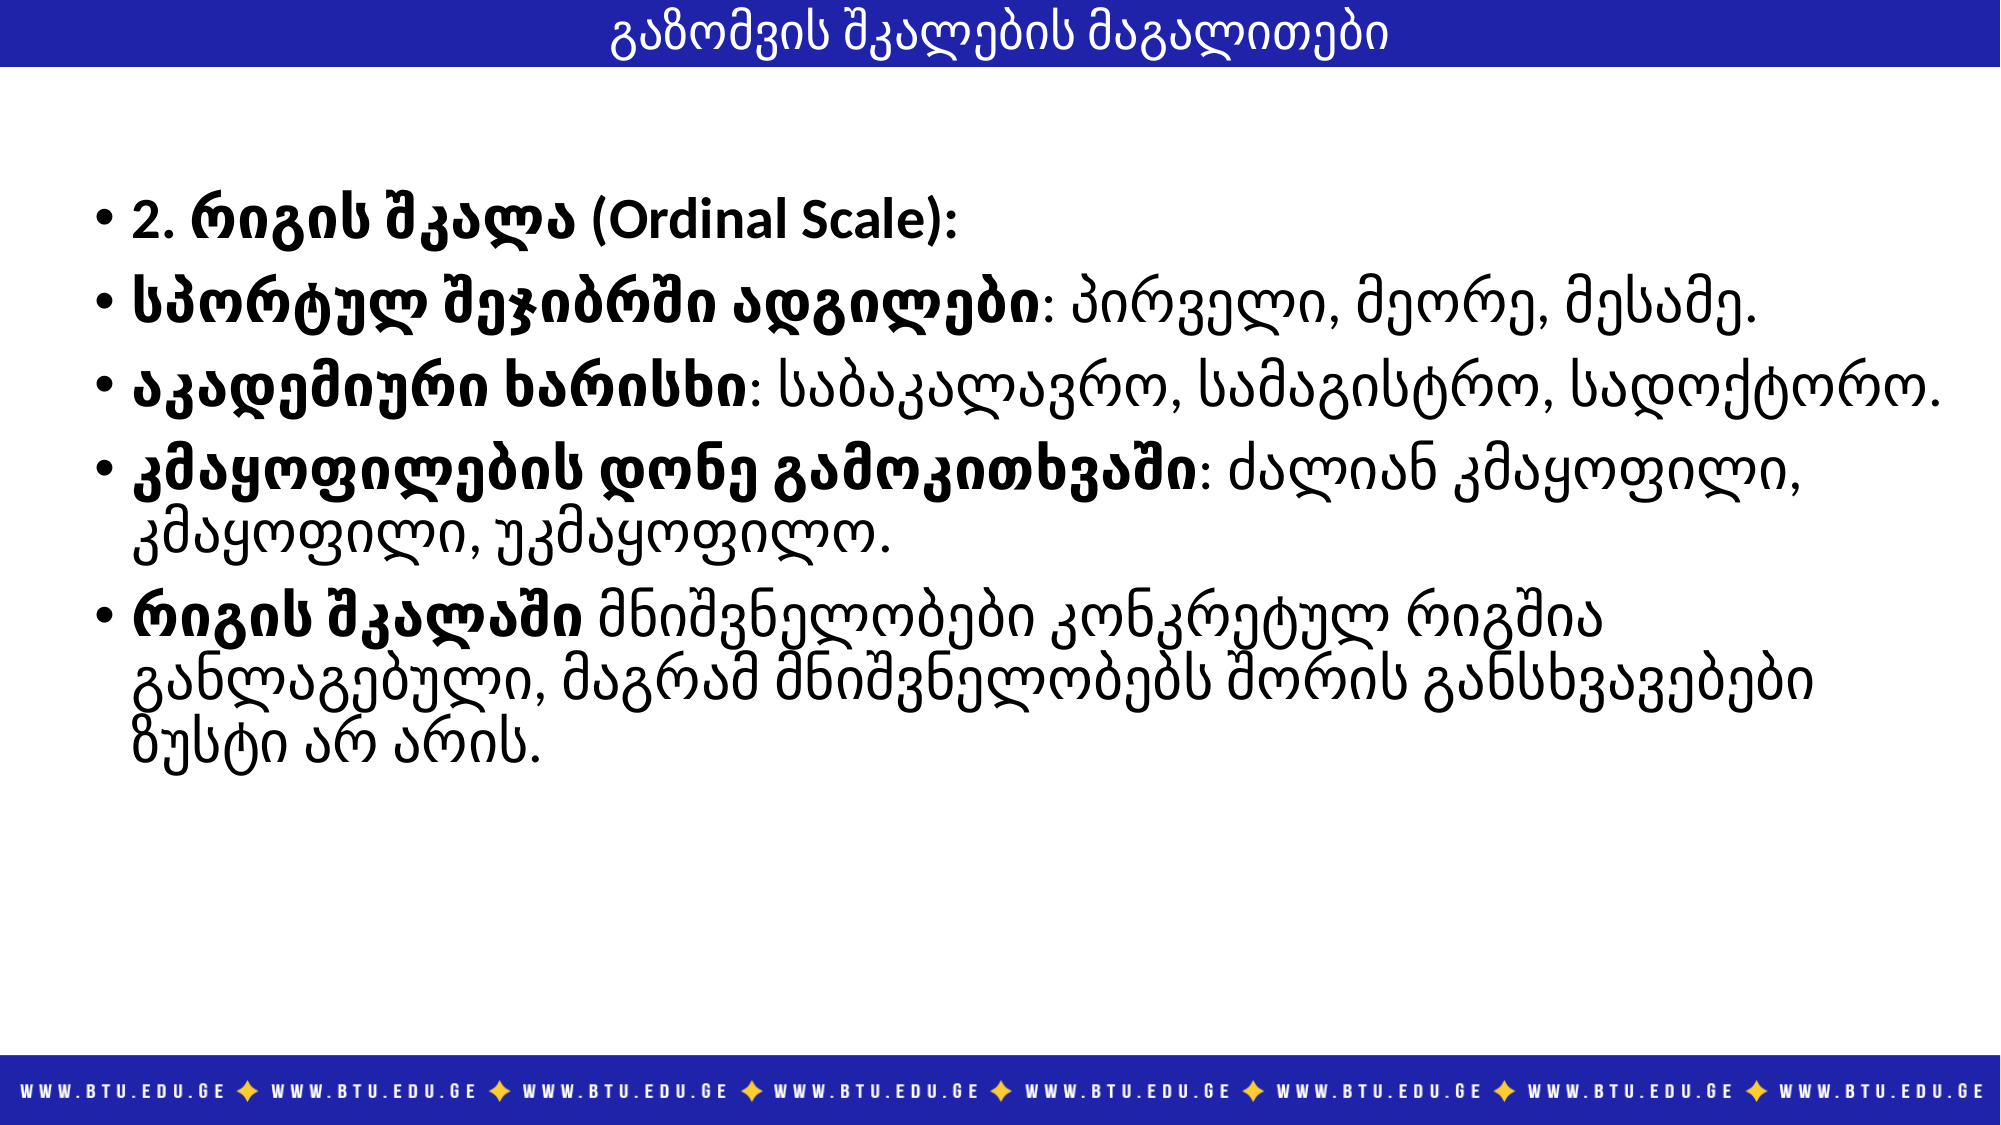

გაზომვის შკალების მაგალითები
2. რიგის შკალა (Ordinal Scale):
სპორტულ შეჯიბრში ადგილები: პირველი, მეორე, მესამე.
აკადემიური ხარისხი: საბაკალავრო, სამაგისტრო, სადოქტორო.
კმაყოფილების დონე გამოკითხვაში: ძალიან კმაყოფილი, კმაყოფილი, უკმაყოფილო.
რიგის შკალაში მნიშვნელობები კონკრეტულ რიგშია განლაგებული, მაგრამ მნიშვნელობებს შორის განსხვავებები ზუსტი არ არის.